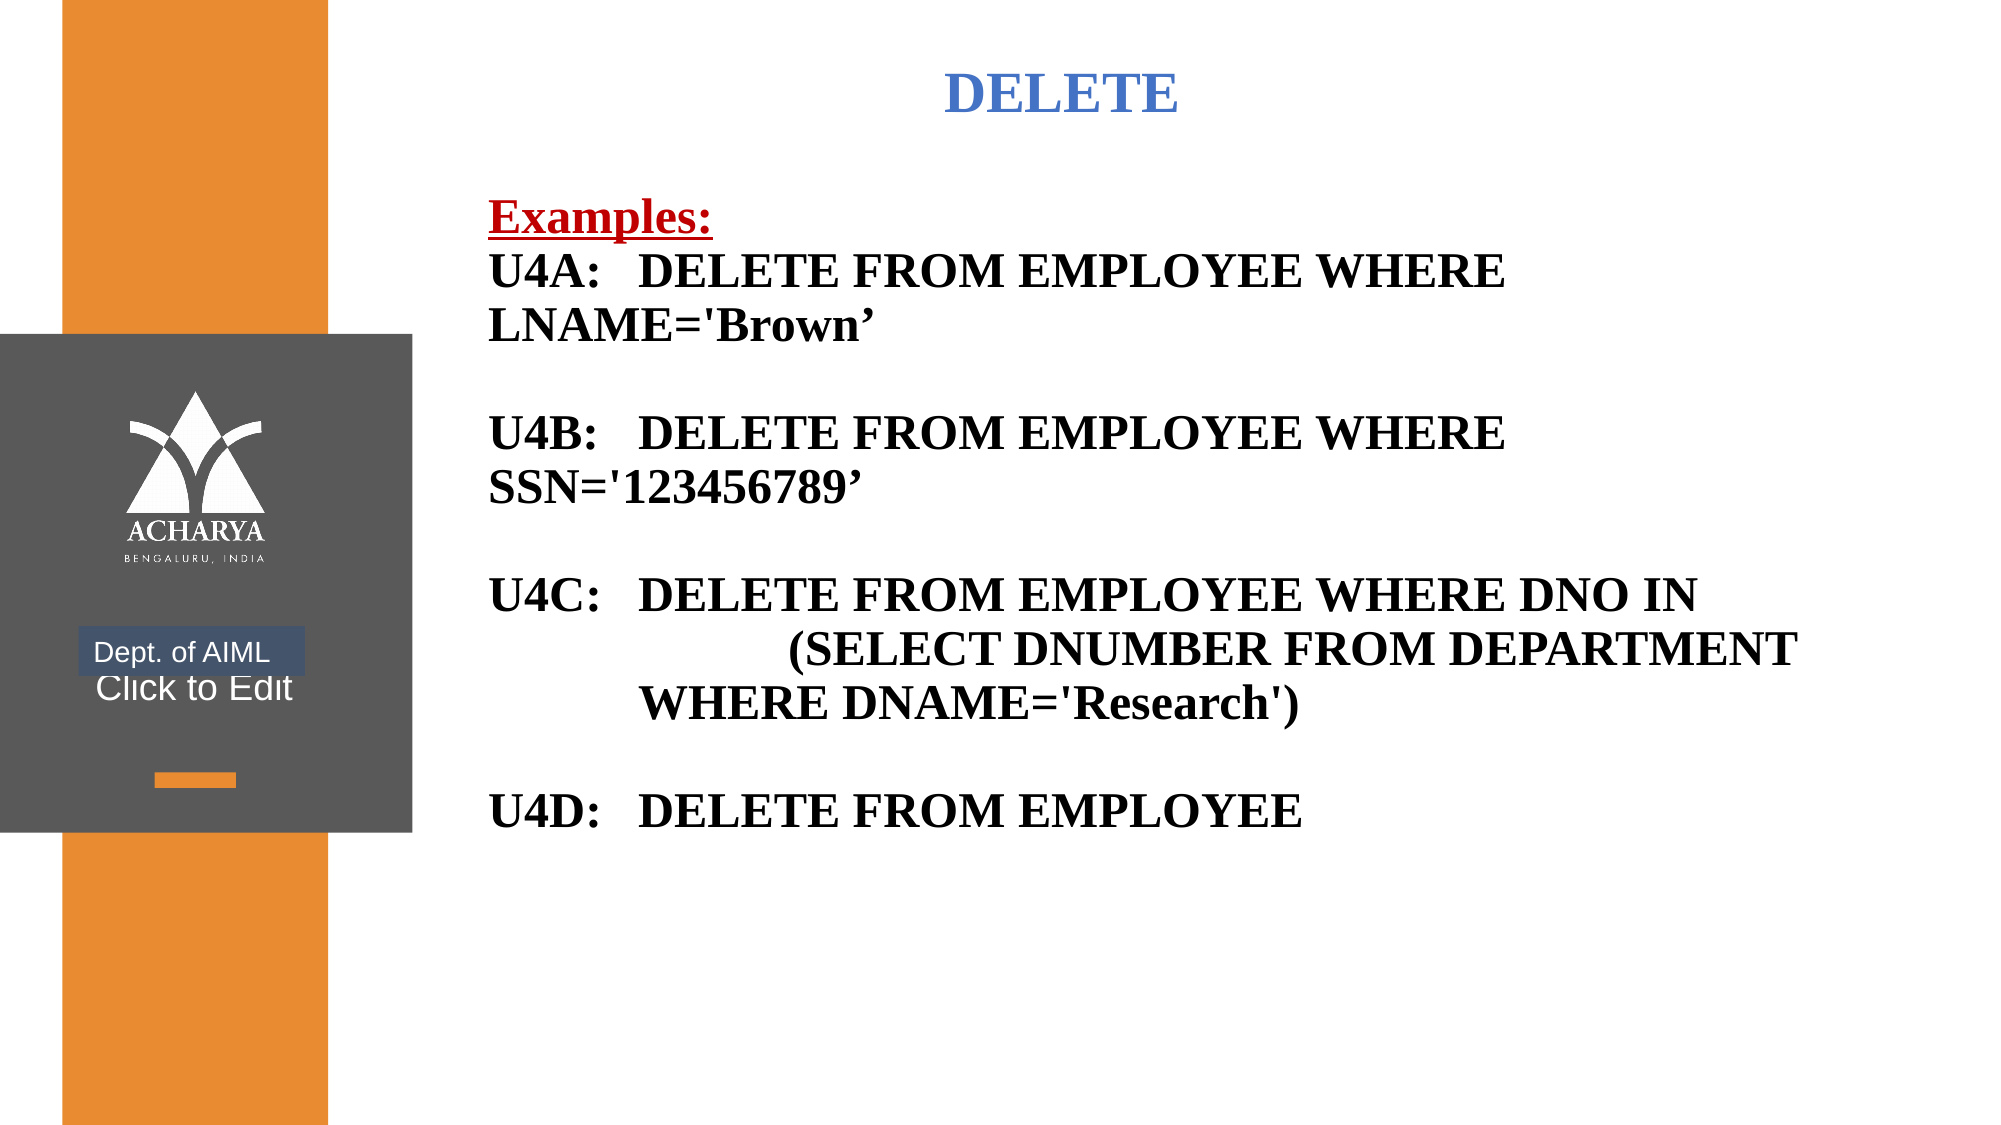

DELETE
Examples:
U4A:	DELETE FROM EMPLOYEE WHERE		LNAME='Brown’
U4B:	DELETE FROM EMPLOYEE WHERE 	SSN='123456789’
U4C:	DELETE FROM EMPLOYEE WHERE DNO IN			(SELECT DNUMBER FROM DEPARTMENT
	WHERE DNAME='Research')
U4D:	DELETE FROM EMPLOYEE

Dept. of AIML